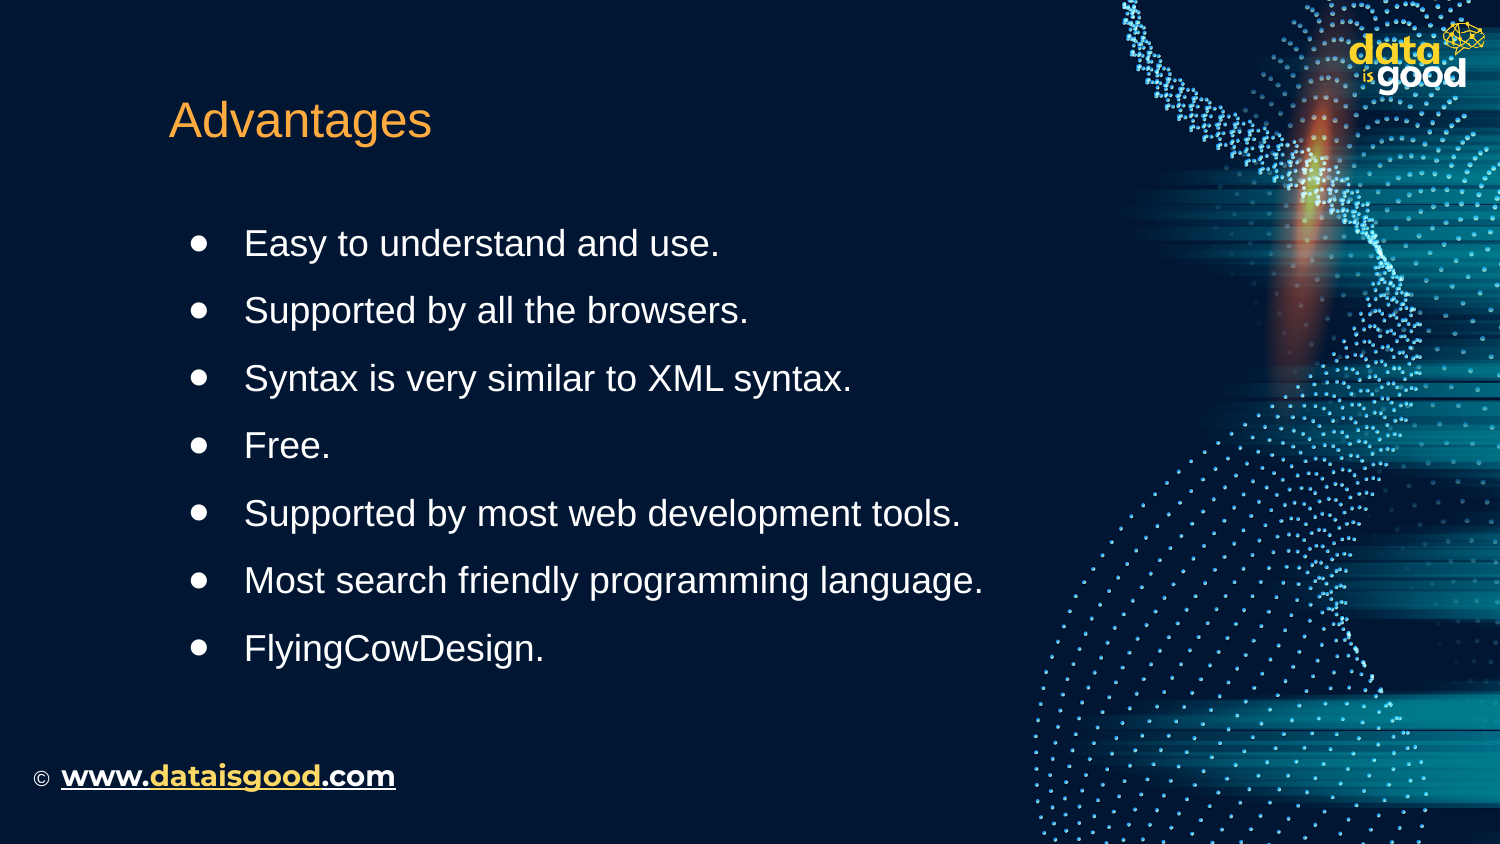

# Advantages
Easy to understand and use.
Supported by all the browsers.
Syntax is very similar to XML syntax.
Free.
Supported by most web development tools.
Most search friendly programming language.
FlyingCowDesign.